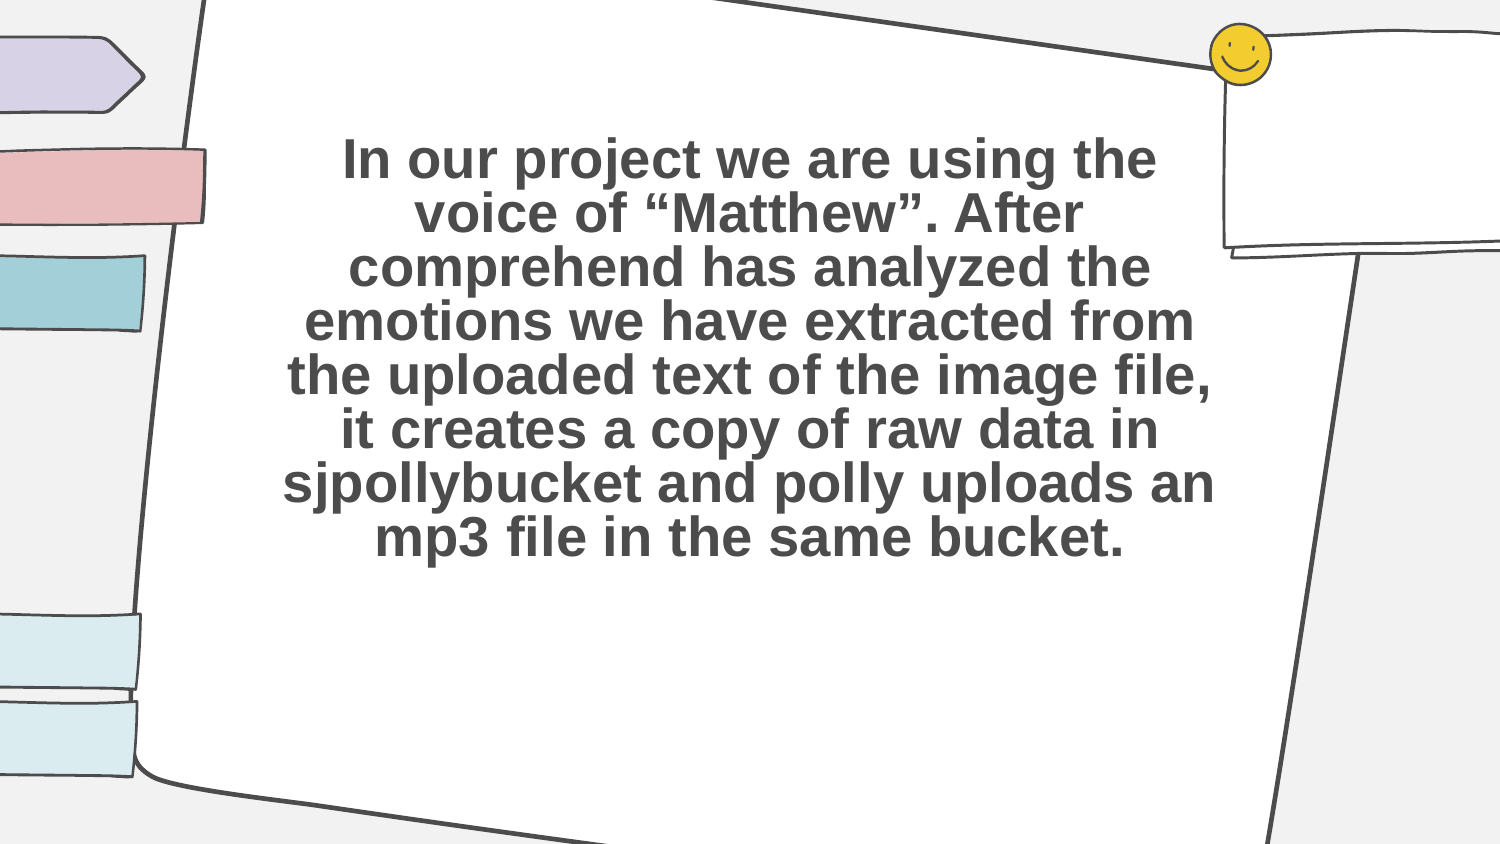

# In our project we are using the voice of “Matthew”. After comprehend has analyzed the emotions we have extracted from the uploaded text of the image file, it creates a copy of raw data in sjpollybucket and polly uploads an mp3 file in the same bucket.